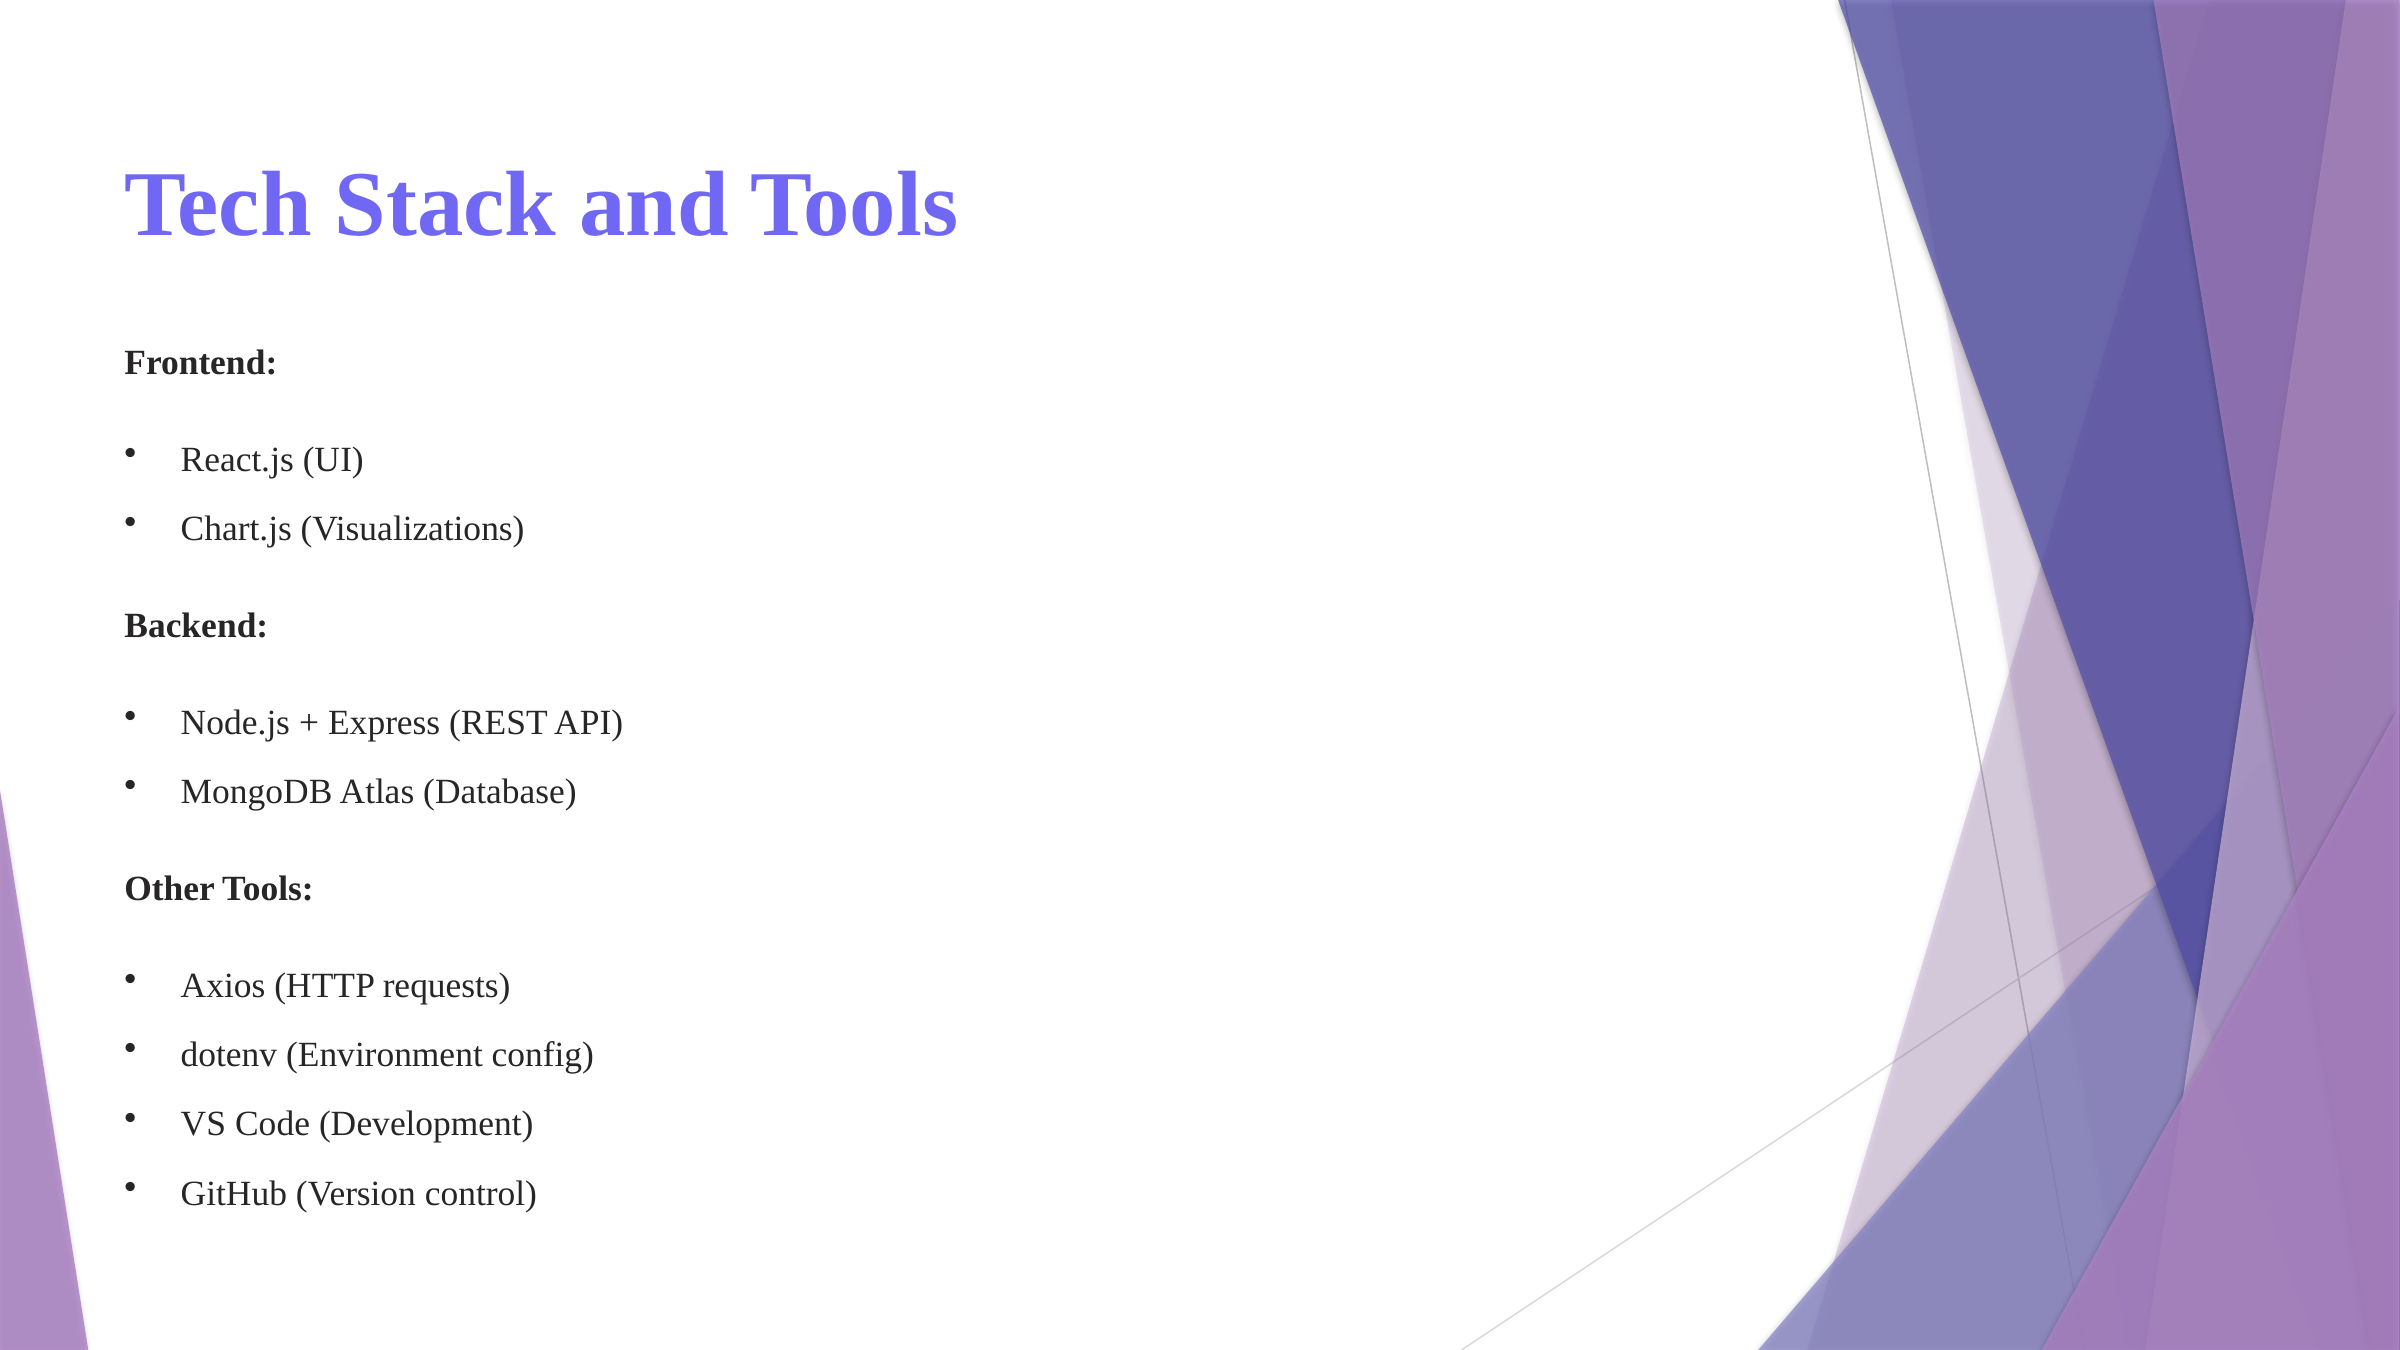

Tech Stack and Tools
Frontend:
React.js (UI)
Chart.js (Visualizations)
Backend:
Node.js + Express (REST API)
MongoDB Atlas (Database)
Other Tools:
Axios (HTTP requests)
dotenv (Environment config)
VS Code (Development)
GitHub (Version control)